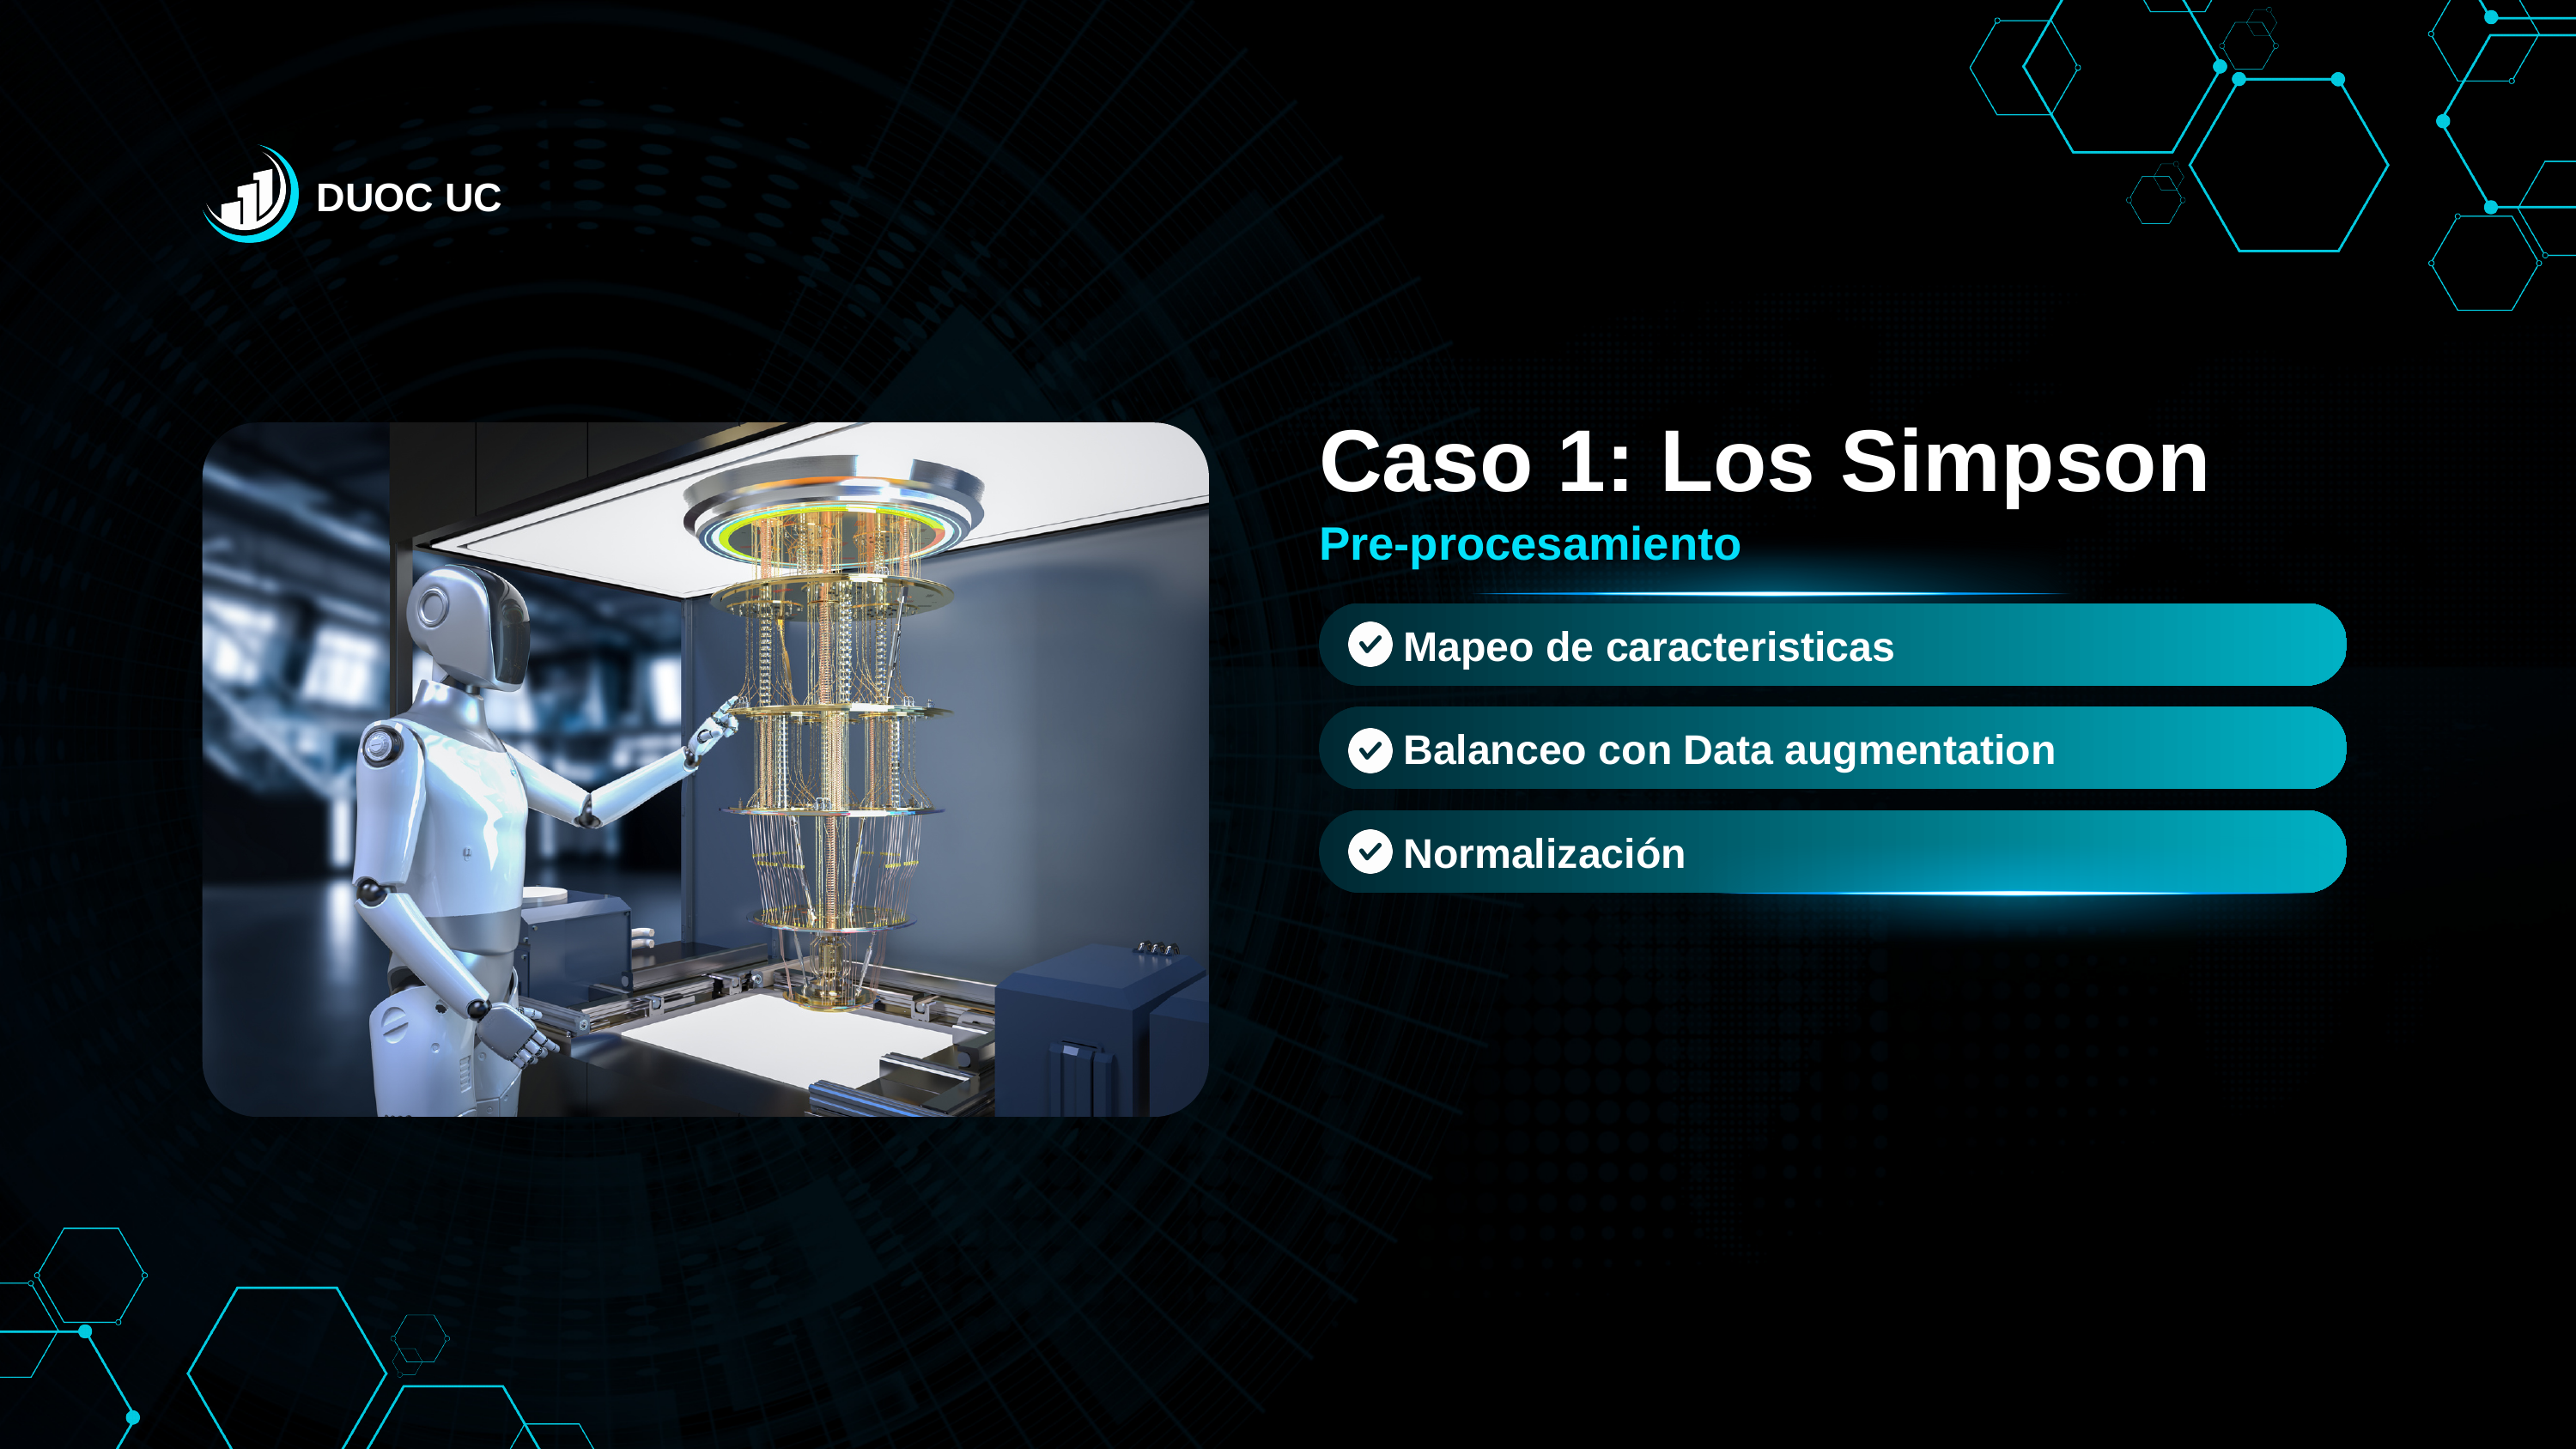

DUOC UC
Caso 1: Los Simpson

Pre-procesamiento

Mapeo de caracteristicas

Balanceo con Data augmentation

Normalización